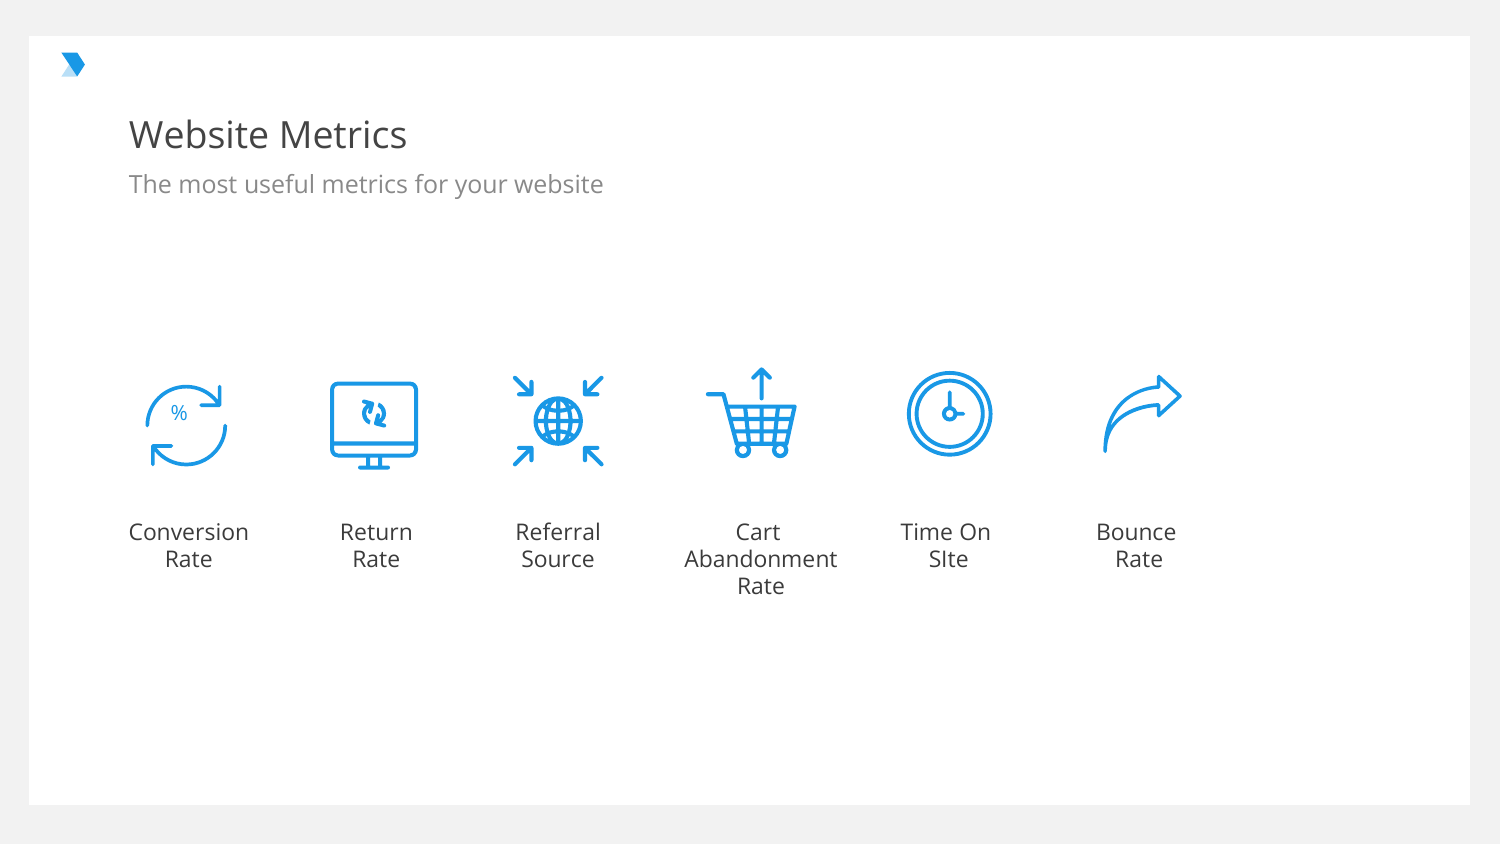

# Website Metrics
The most useful metrics for your website

Cart
Abandonment
Rate

Time On
SIte

Bounce
Rate

Referral
Source

Return
Rate

%
Conversion Rate